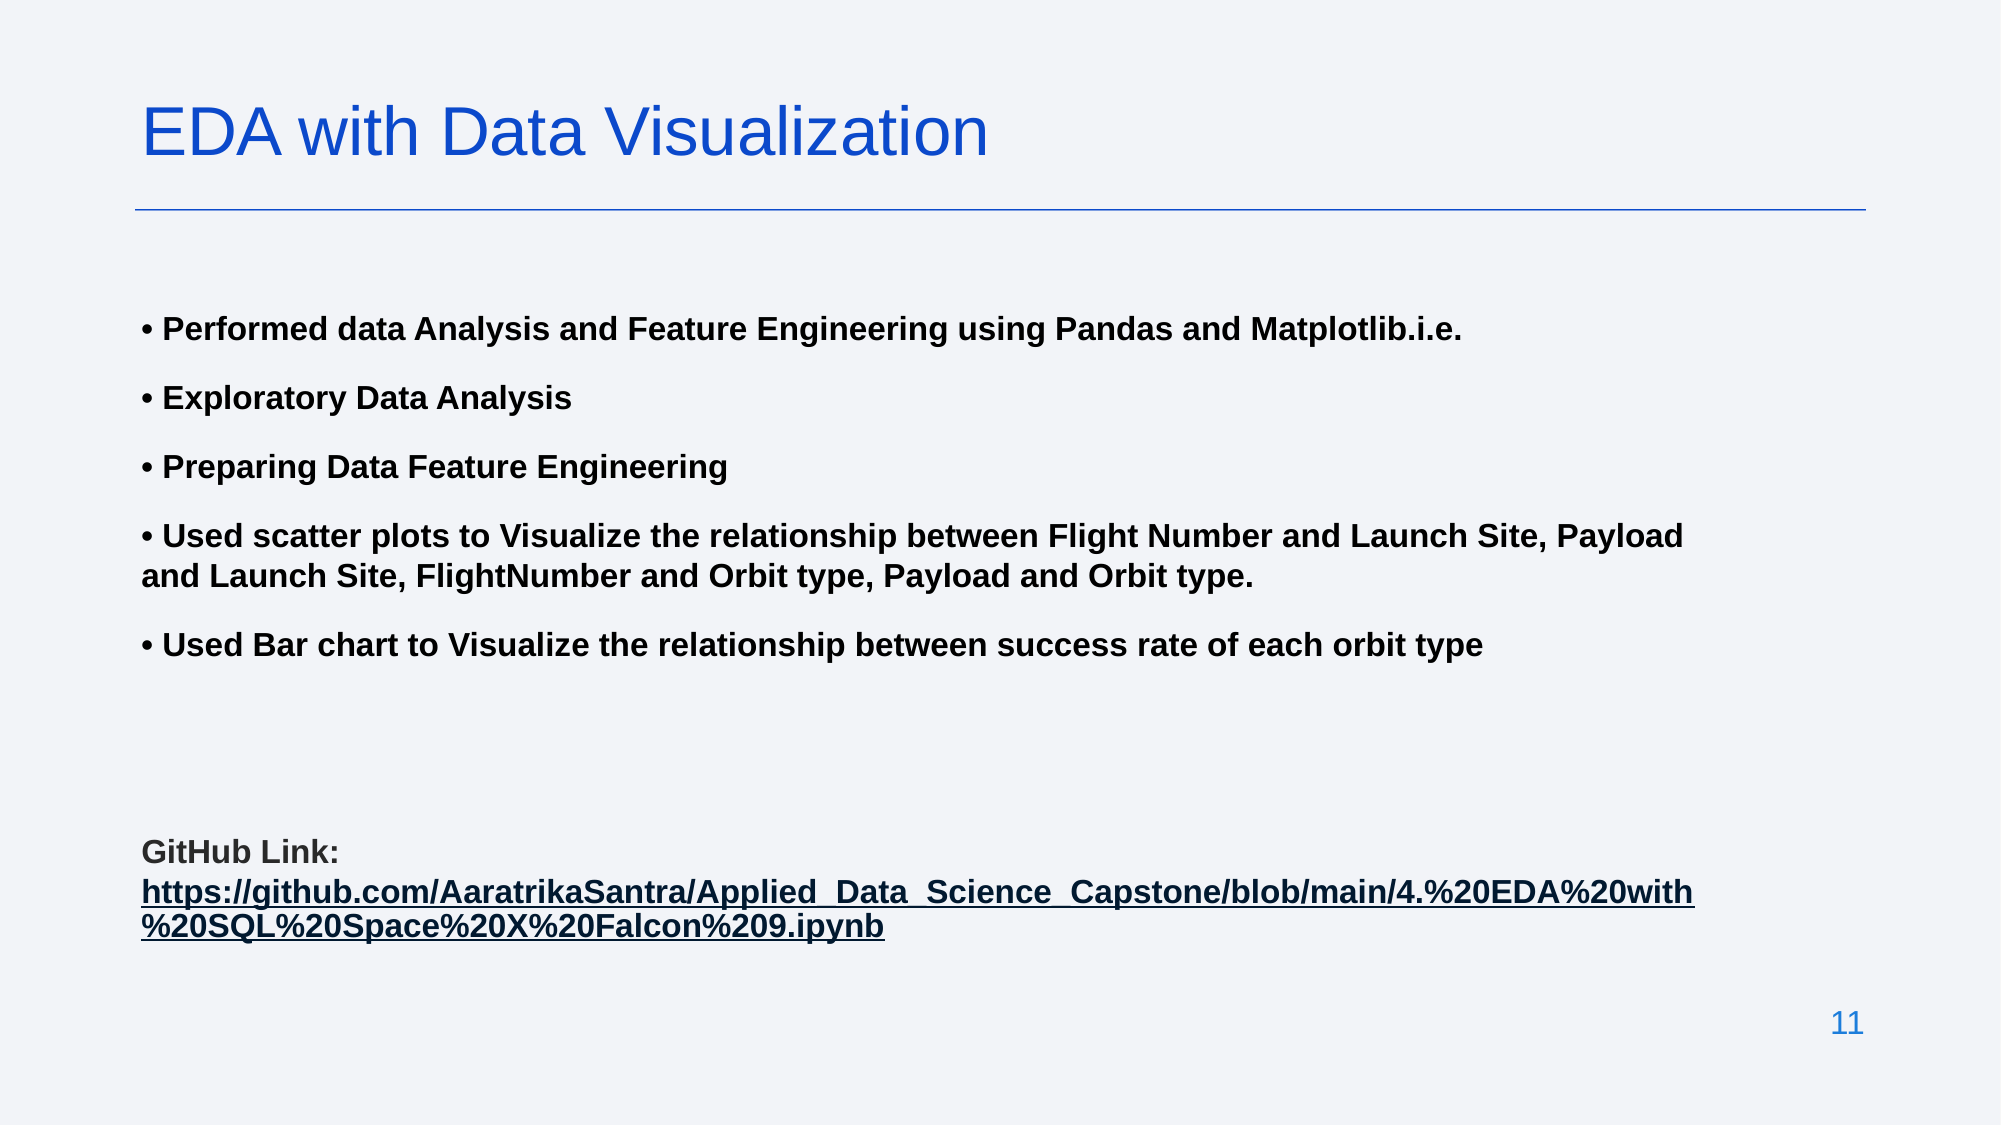

EDA with Data Visualization
• Performed data Analysis and Feature Engineering using Pandas and Matplotlib.i.e.
• Exploratory Data Analysis
• Preparing Data Feature Engineering
• Used scatter plots to Visualize the relationship between Flight Number and Launch Site, Payload and Launch Site, FlightNumber and Orbit type, Payload and Orbit type.
• Used Bar chart to Visualize the relationship between success rate of each orbit type

GitHub Link: https://github.com/AaratrikaSantra/Applied_Data_Science_Capstone/blob/main/4.%20EDA%20with%20SQL%20Space%20X%20Falcon%209.ipynb

11